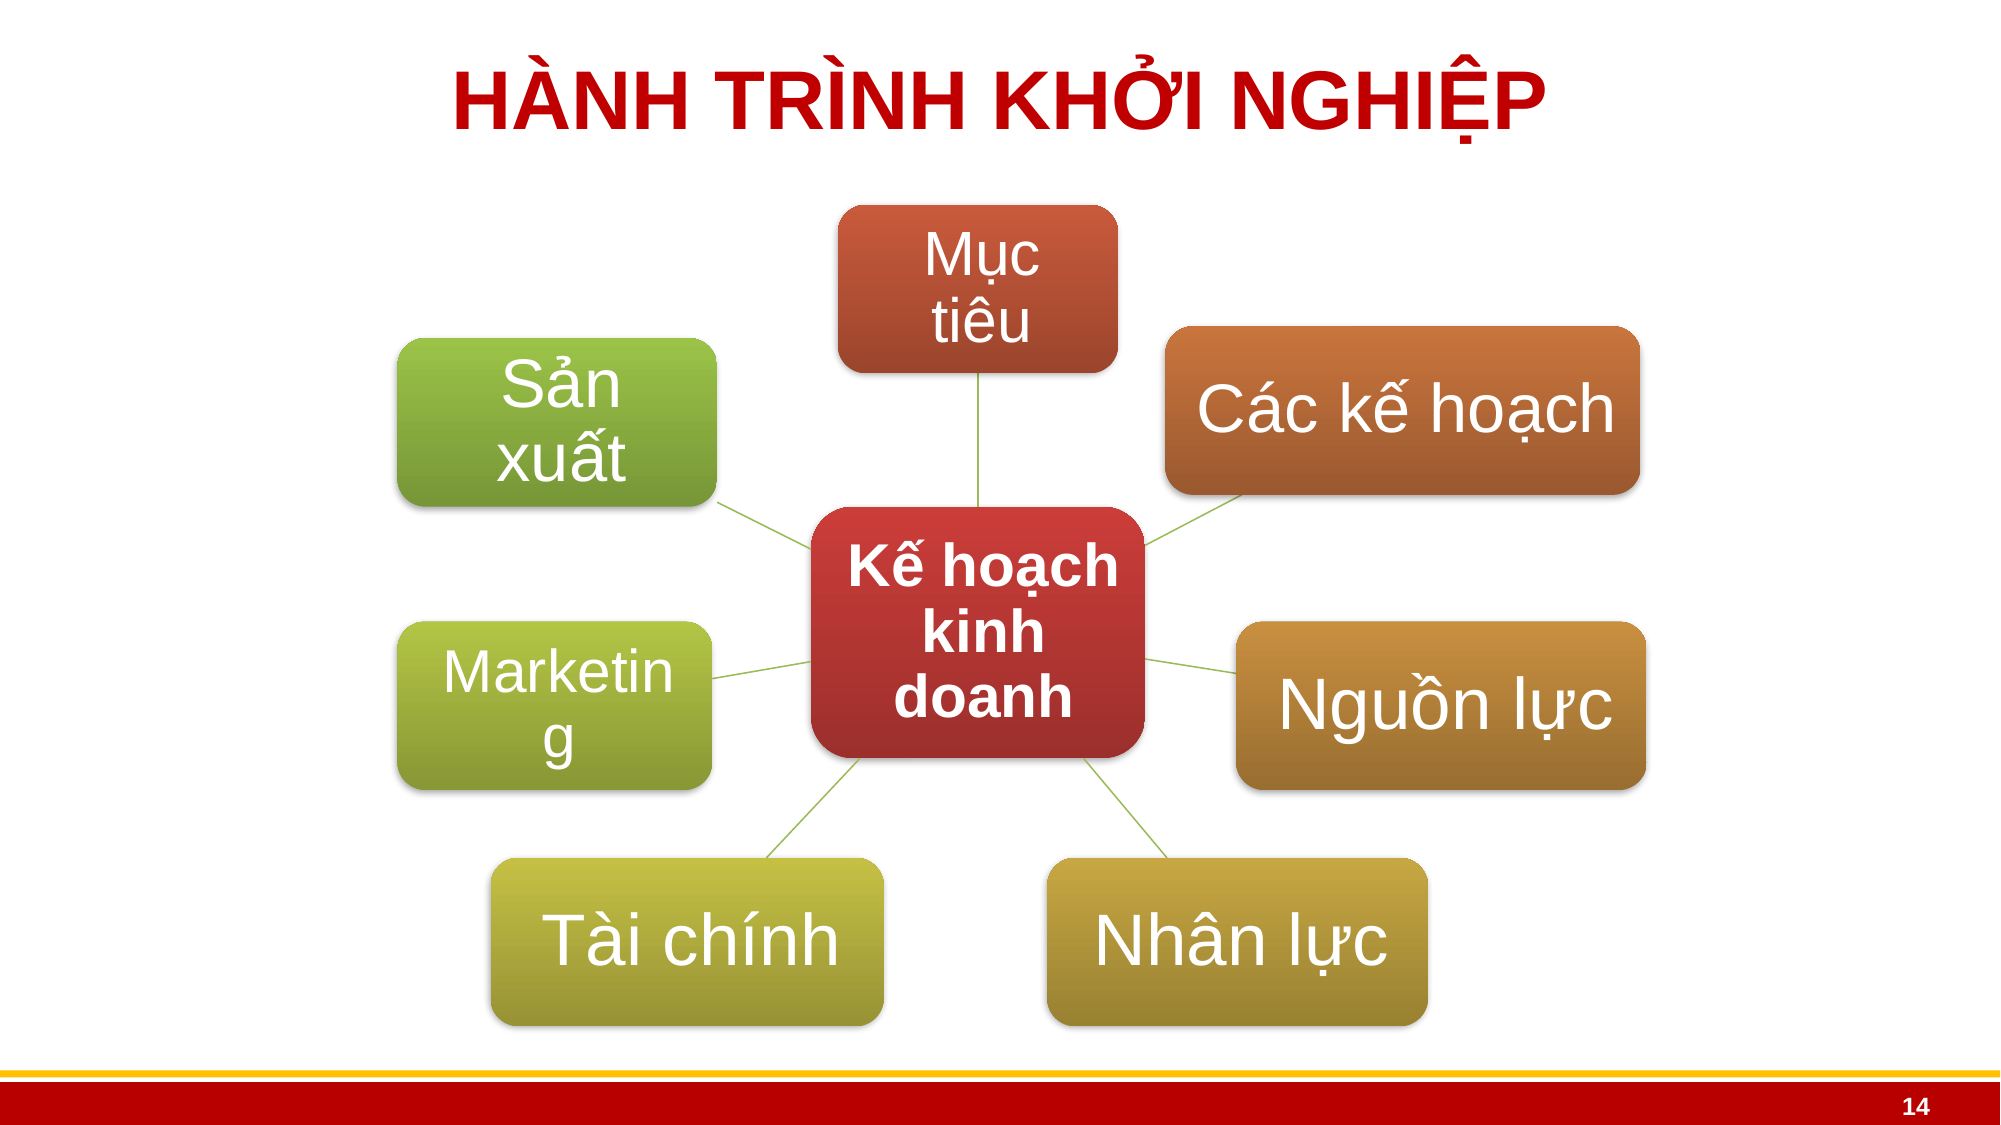

# HÀNH TRÌNH KHỞI NGHIỆP
Kế hoạch kinh doanh
Mục tiêu
Các kế hoạch
Nguồn lực
Nhân lực
Tài chính
Marketing
Sản xuất
14